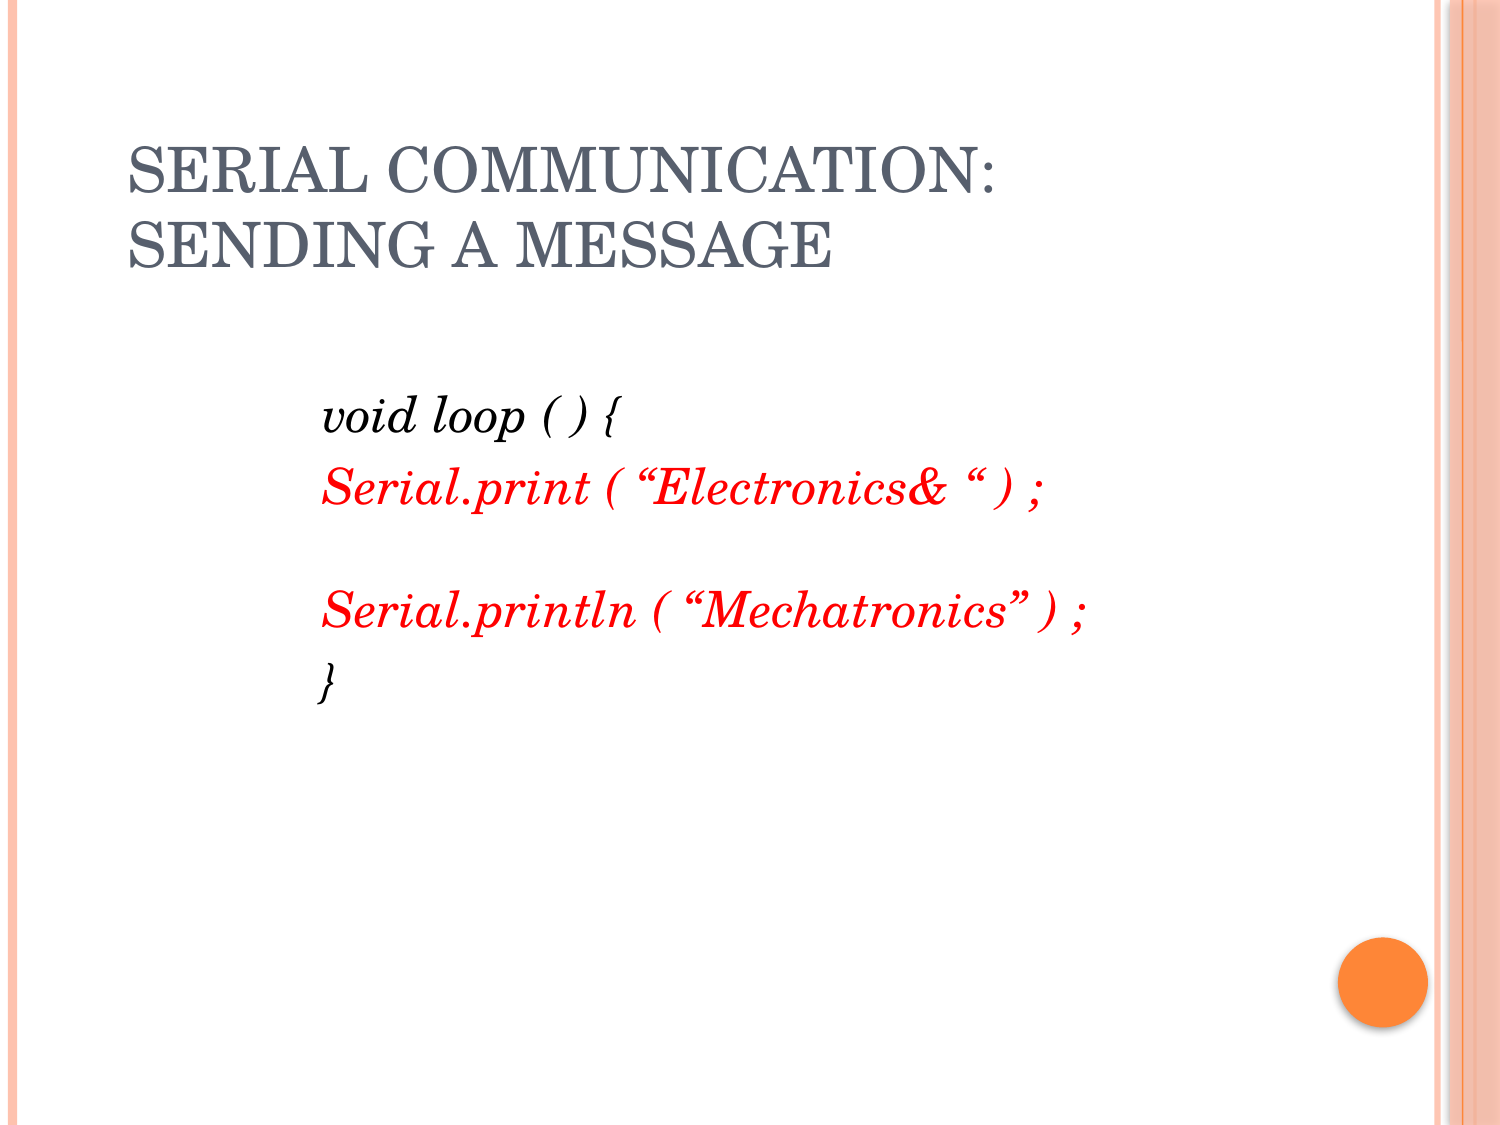

# Serial Communication: Sending a Message

		void loop ( ) {
		Serial.print ( “Electronics& “ ) ;

		Serial.println ( “Mechatronics” ) ;
		}